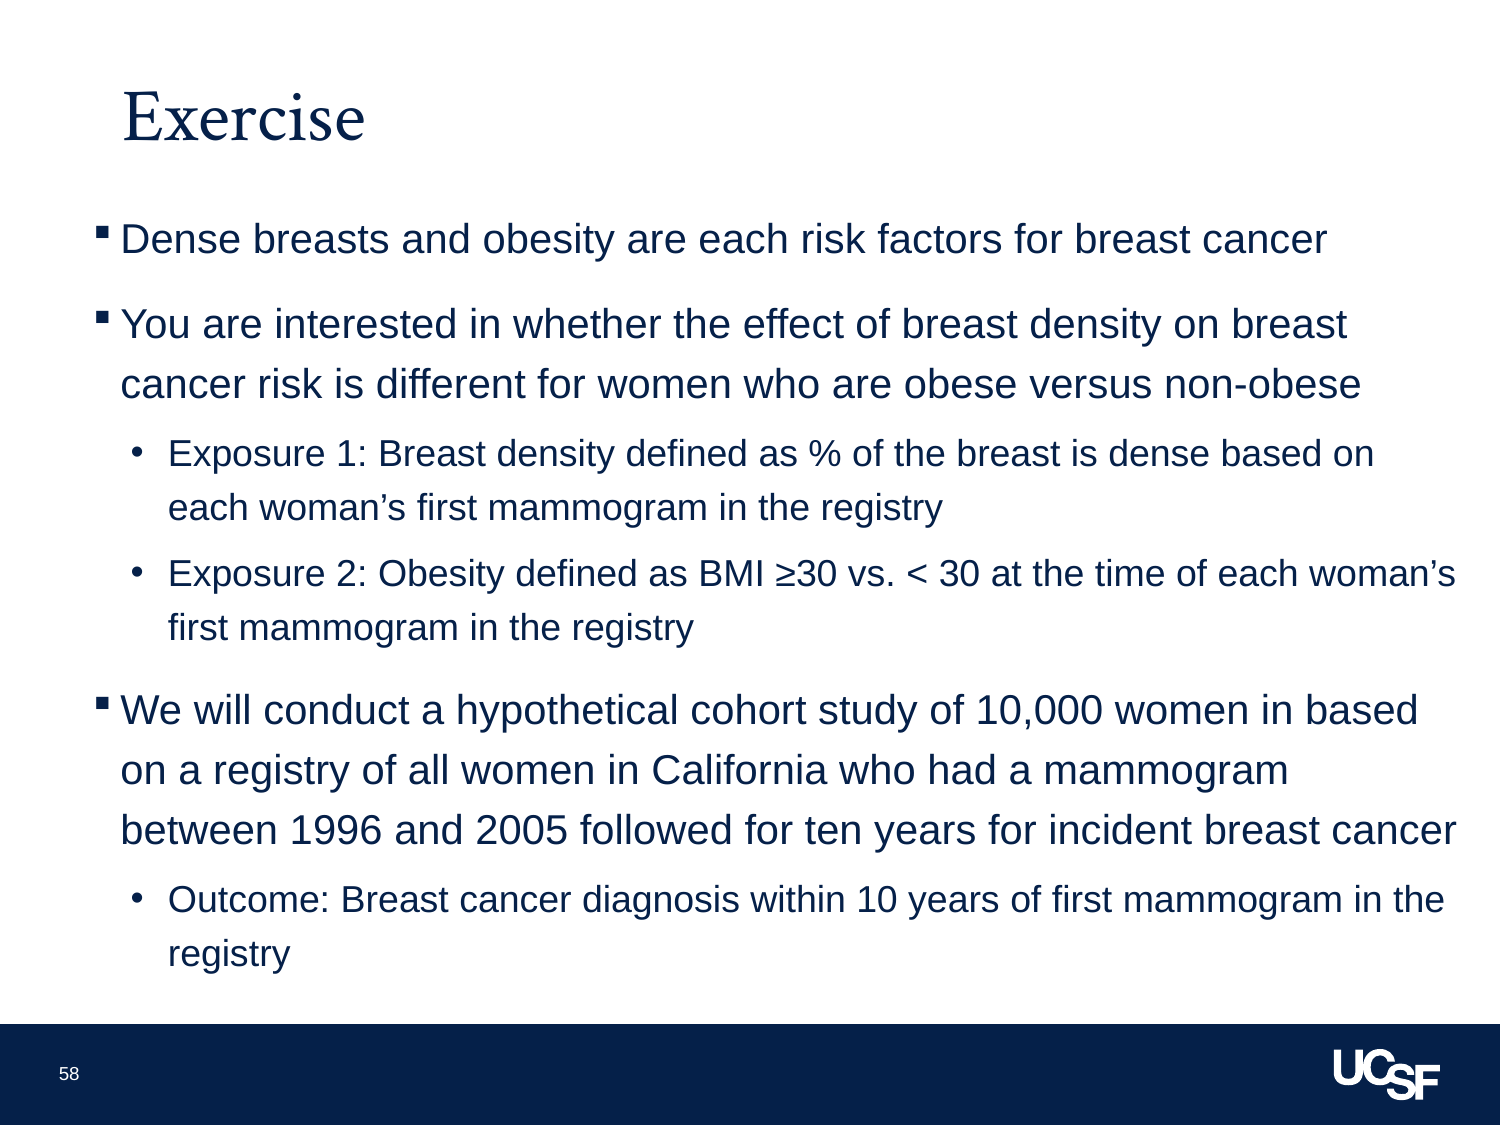

# Exercise
Dense breasts and obesity are each risk factors for breast cancer
You are interested in whether the effect of breast density on breast cancer risk is different for women who are obese versus non-obese
Exposure 1: Breast density defined as % of the breast is dense based on each woman’s first mammogram in the registry
Exposure 2: Obesity defined as BMI ≥30 vs. < 30 at the time of each woman’s first mammogram in the registry
We will conduct a hypothetical cohort study of 10,000 women in based on a registry of all women in California who had a mammogram between 1996 and 2005 followed for ten years for incident breast cancer
Outcome: Breast cancer diagnosis within 10 years of first mammogram in the registry
58